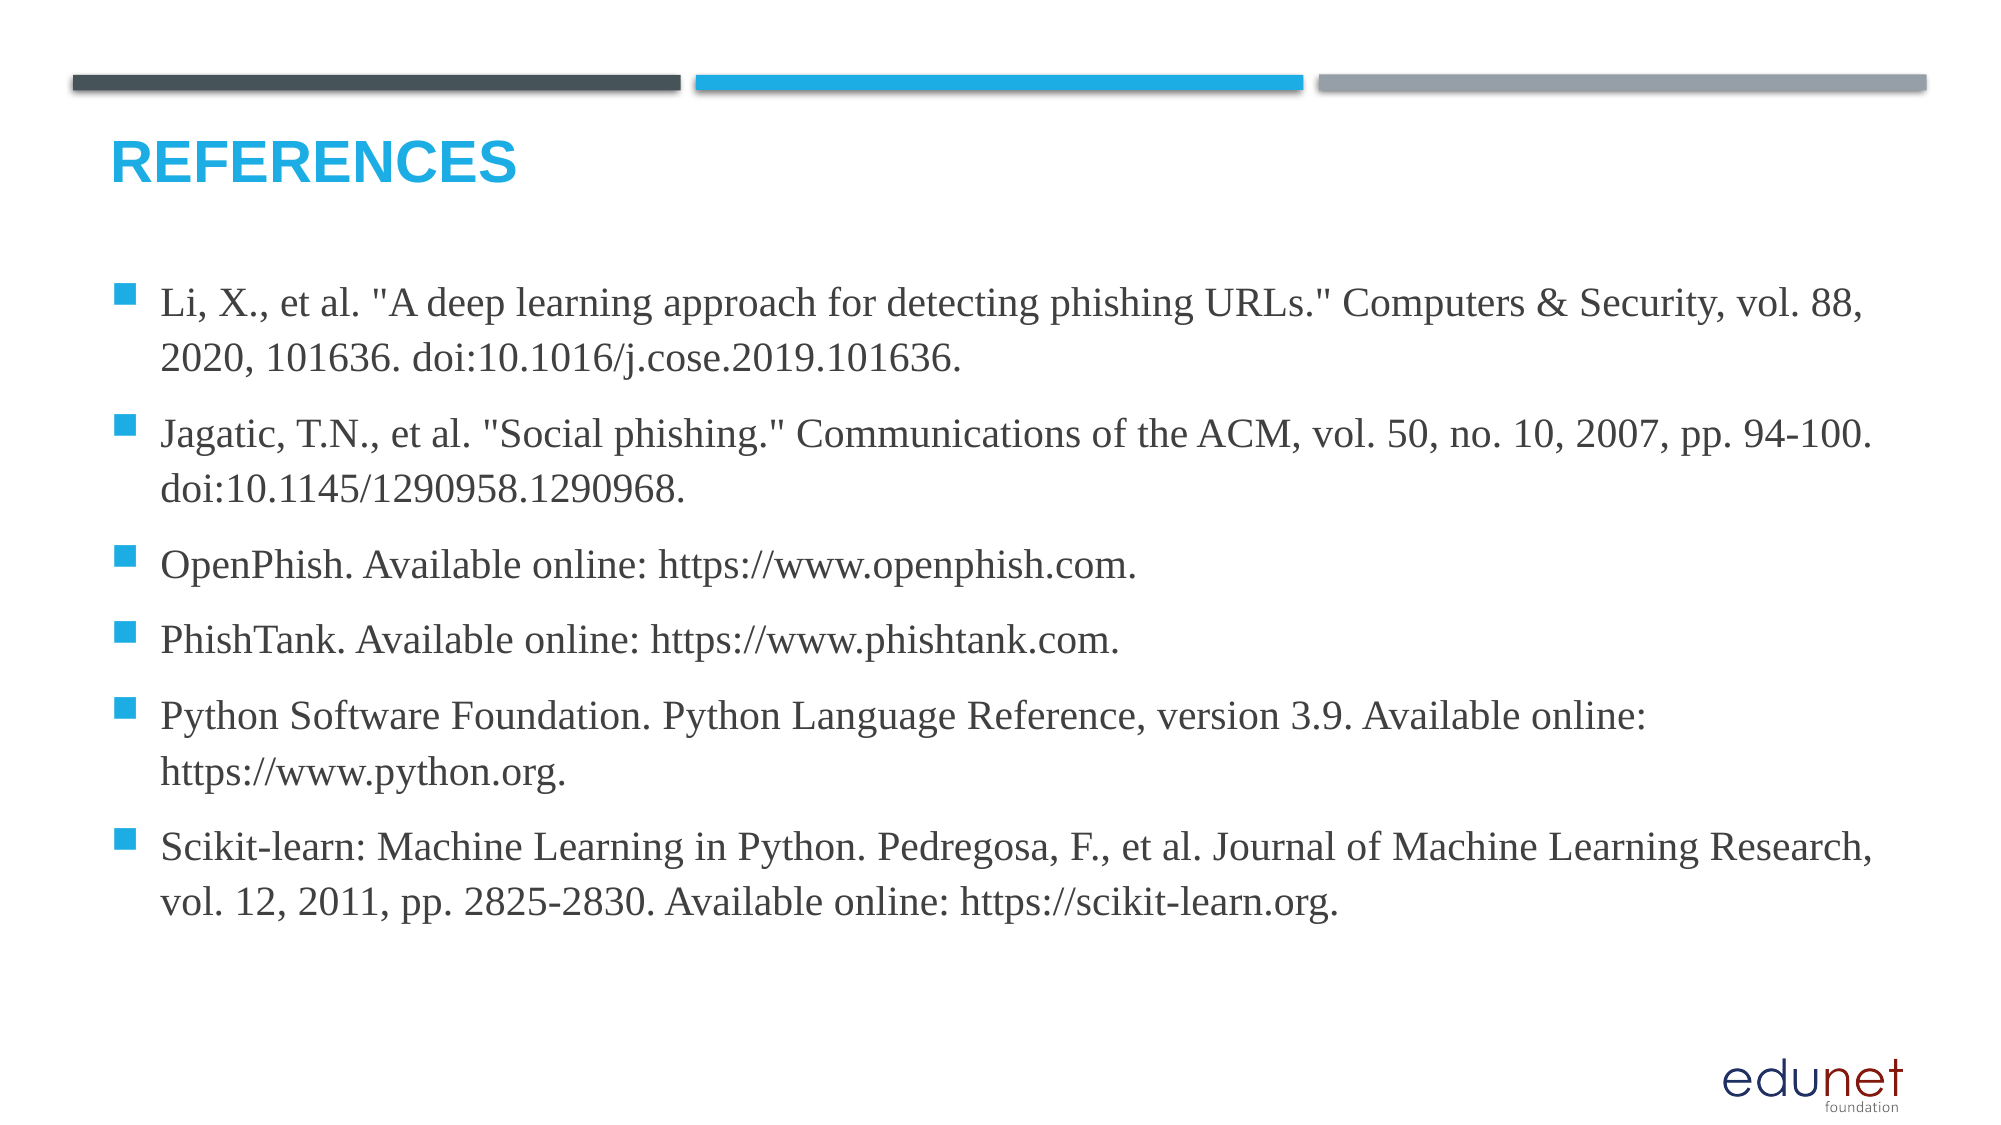

# References
Li, X., et al. "A deep learning approach for detecting phishing URLs." Computers & Security, vol. 88, 2020, 101636. doi:10.1016/j.cose.2019.101636.
Jagatic, T.N., et al. "Social phishing." Communications of the ACM, vol. 50, no. 10, 2007, pp. 94-100. doi:10.1145/1290958.1290968.
OpenPhish. Available online: https://www.openphish.com.
PhishTank. Available online: https://www.phishtank.com.
Python Software Foundation. Python Language Reference, version 3.9. Available online: https://www.python.org.
Scikit-learn: Machine Learning in Python. Pedregosa, F., et al. Journal of Machine Learning Research, vol. 12, 2011, pp. 2825-2830. Available online: https://scikit-learn.org.